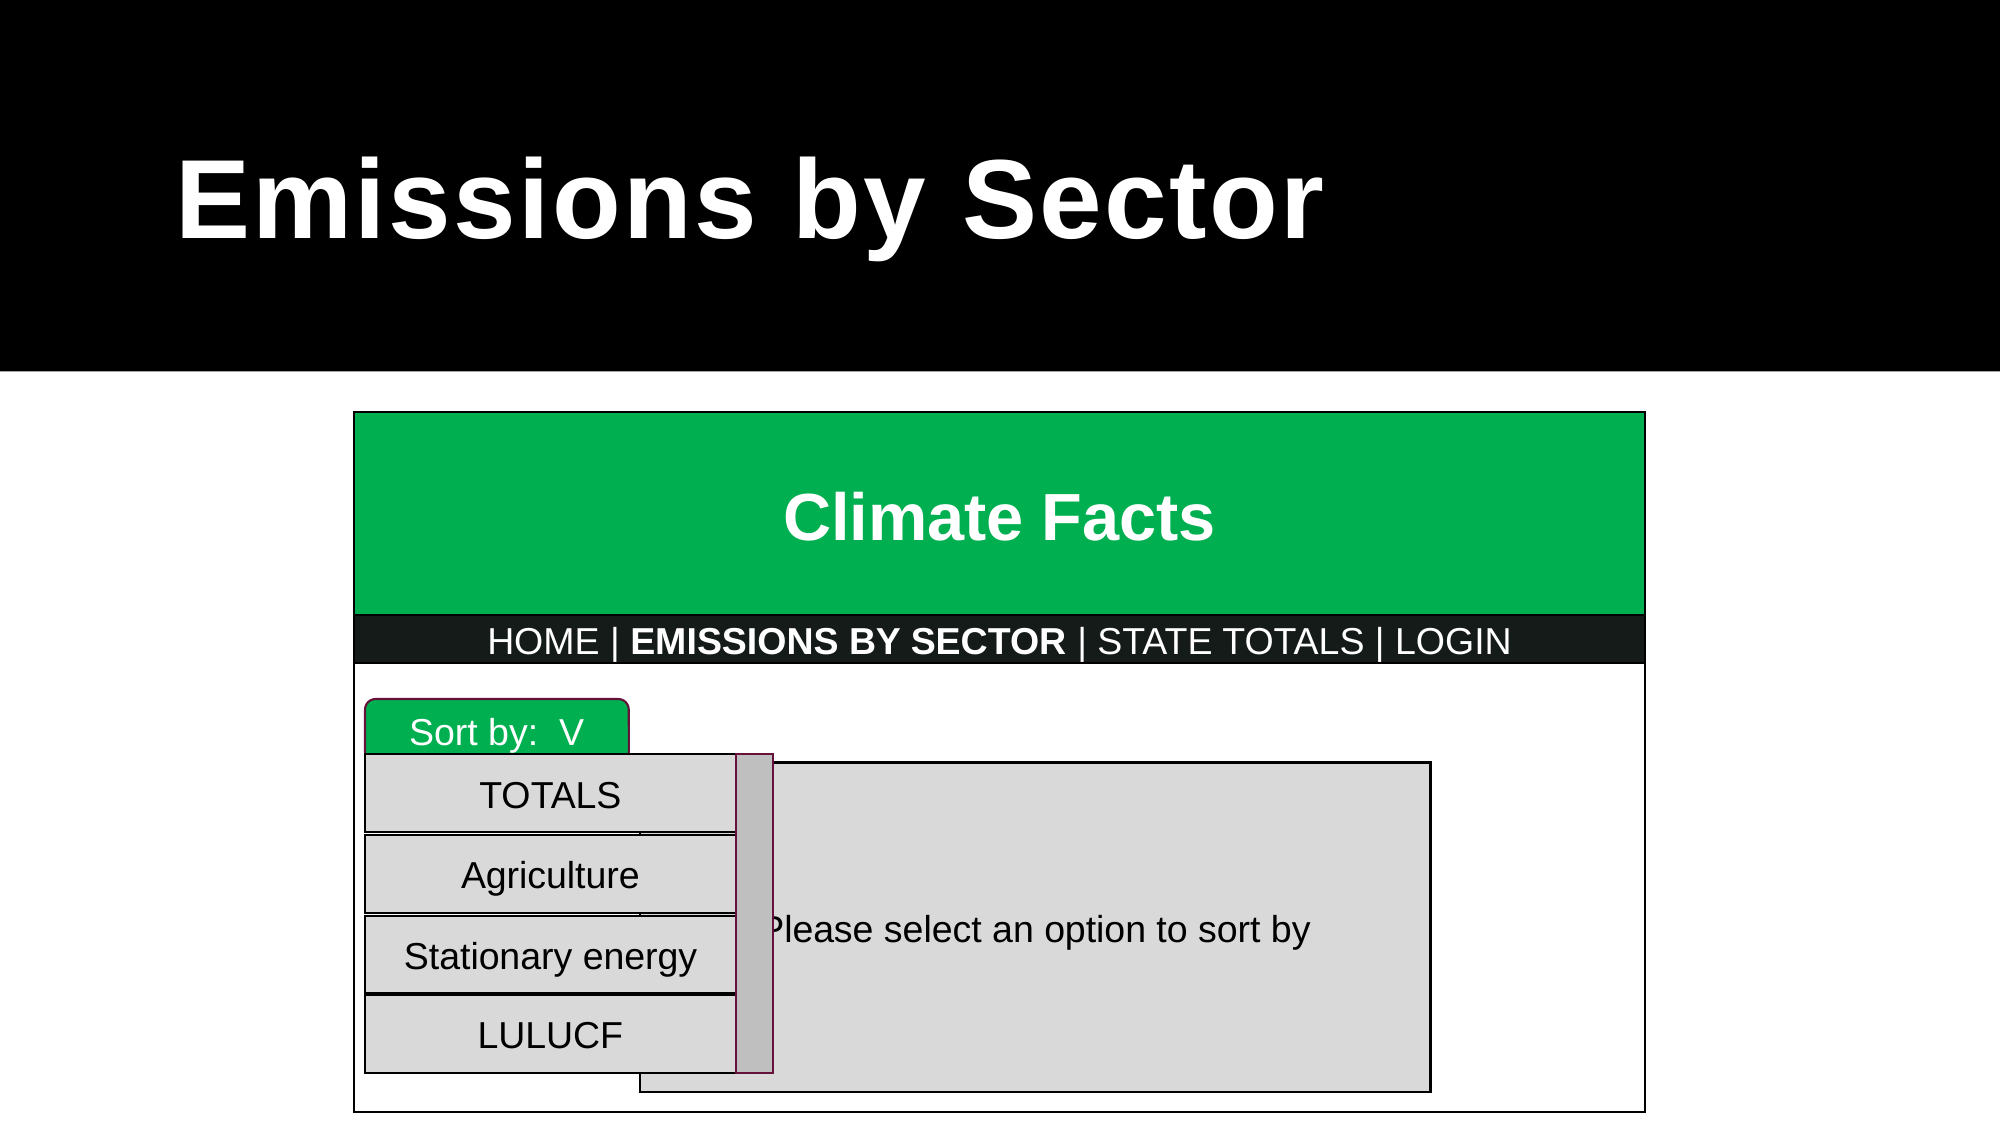

# Emissions by Sector

Climate Facts
HOME | EMISSIONS BY SECTOR | STATE TOTALS | LOGIN
Sort by:  V
TOTALS

Please select an option to sort by
Agriculture
Stationary energy
LULUCF